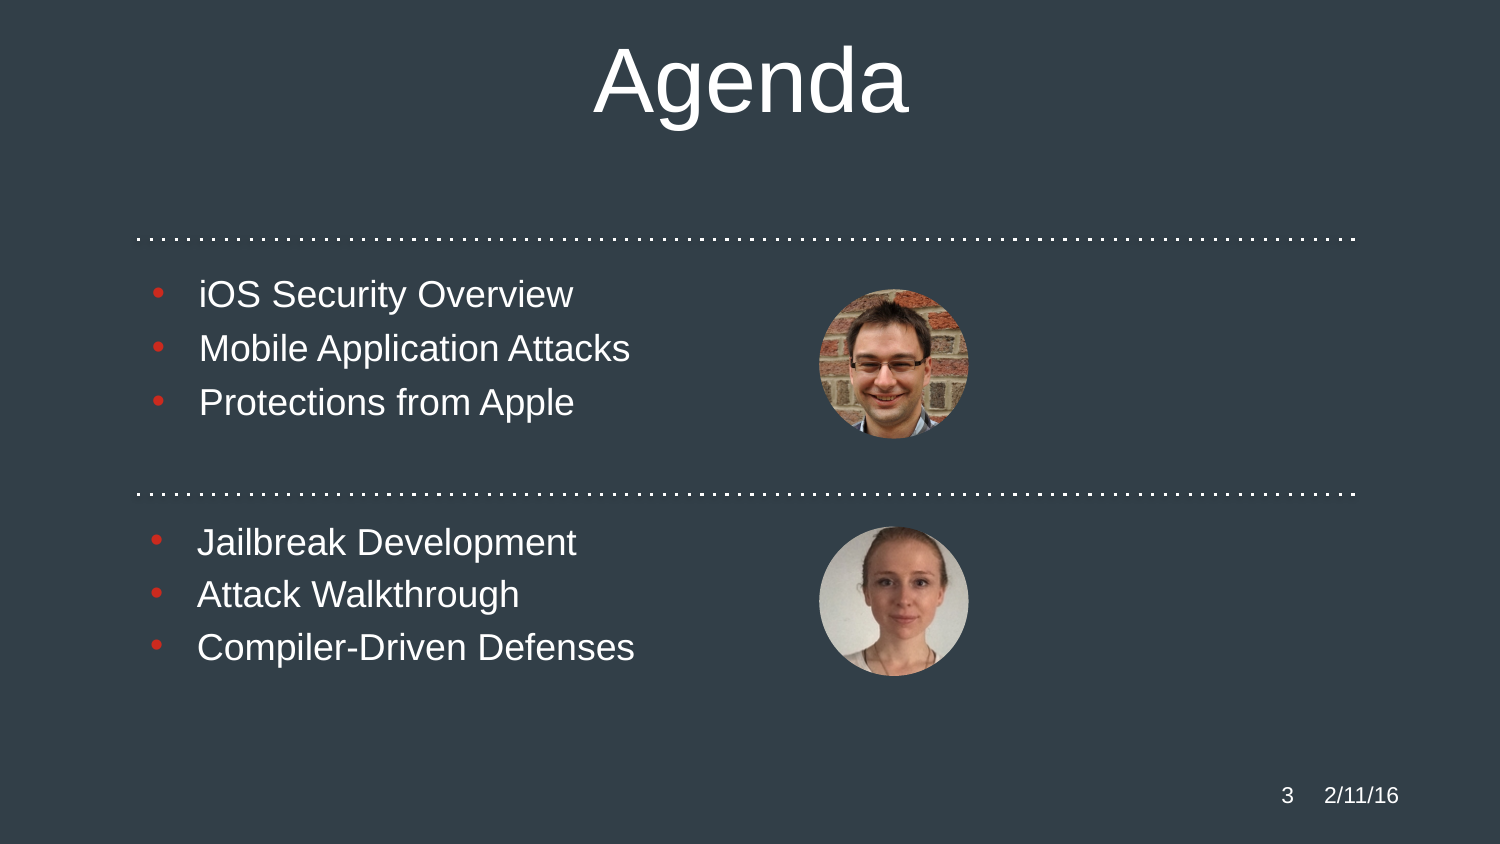

Agenda
iOS Security Overview
Mobile Application Attacks
Protections from Apple

Jailbreak Development
Attack Walkthrough
Compiler-Driven Defenses

3
2/11/16